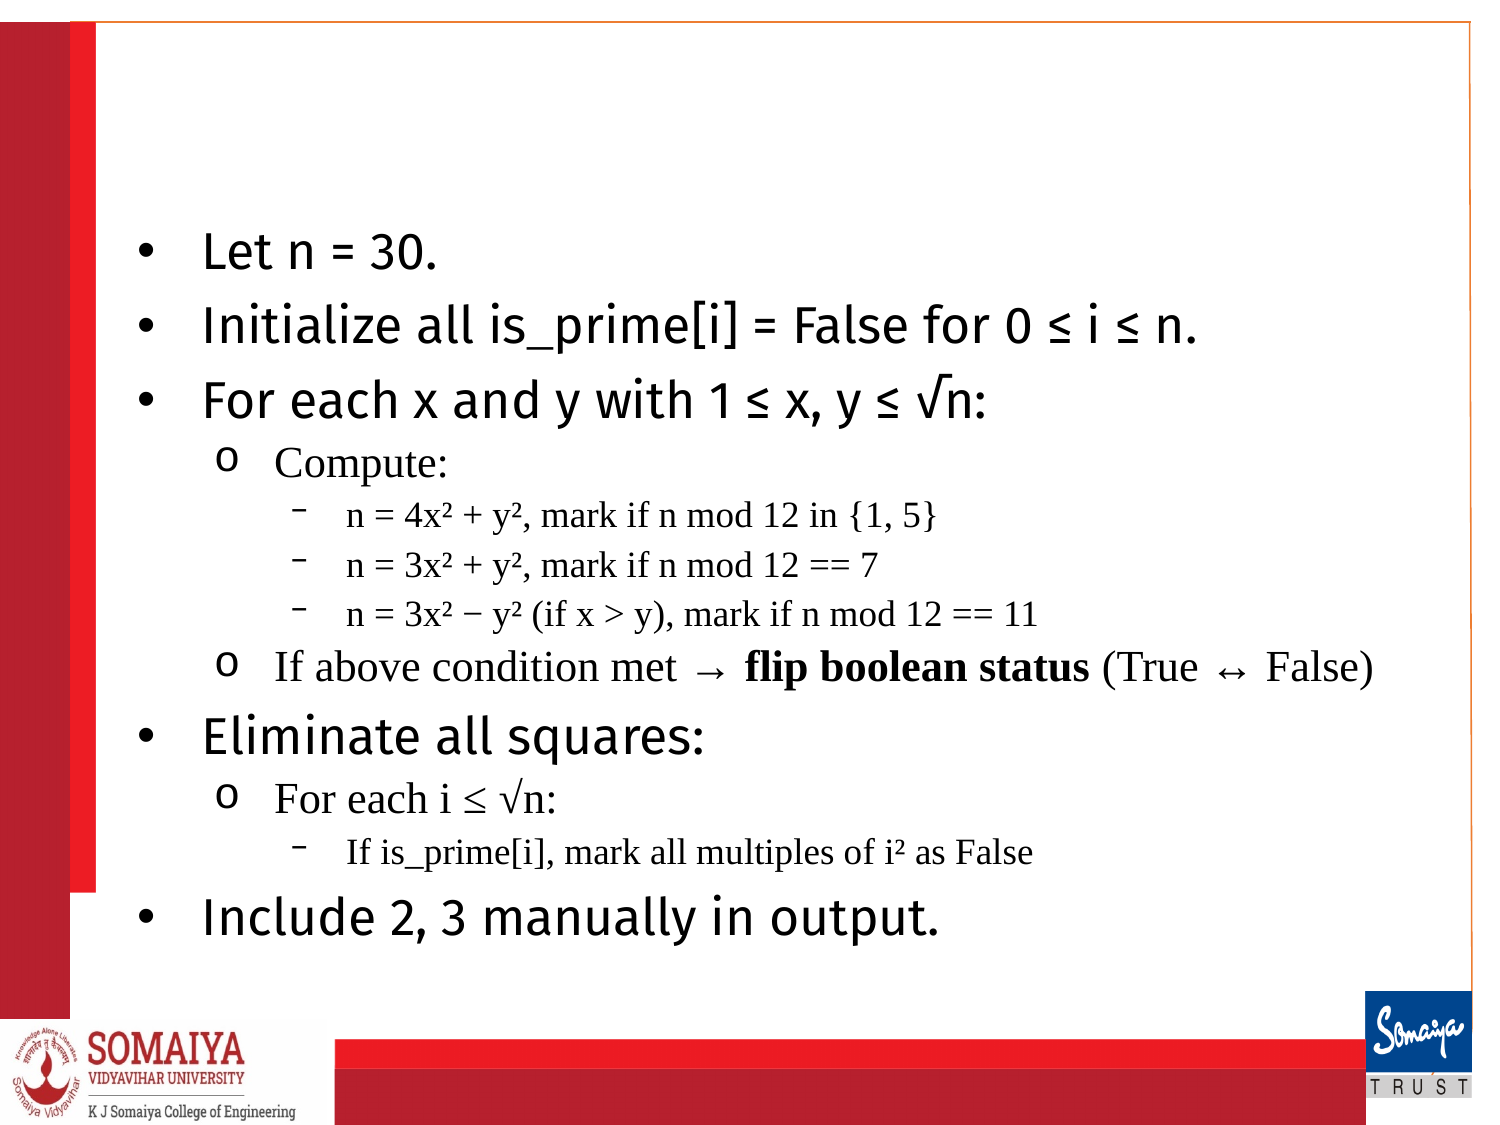

#
Let n = 30.
Initialize all is_prime[i] = False for 0 ≤ i ≤ n.
For each x and y with 1 ≤ x, y ≤ √n:
Compute:
n = 4x² + y², mark if n mod 12 in {1, 5}
n = 3x² + y², mark if n mod 12 == 7
n = 3x² − y² (if x > y), mark if n mod 12 == 11
If above condition met → flip boolean status (True ↔ False)
Eliminate all squares:
For each i ≤ √n:
If is_prime[i], mark all multiples of i² as False
Include 2, 3 manually in output.